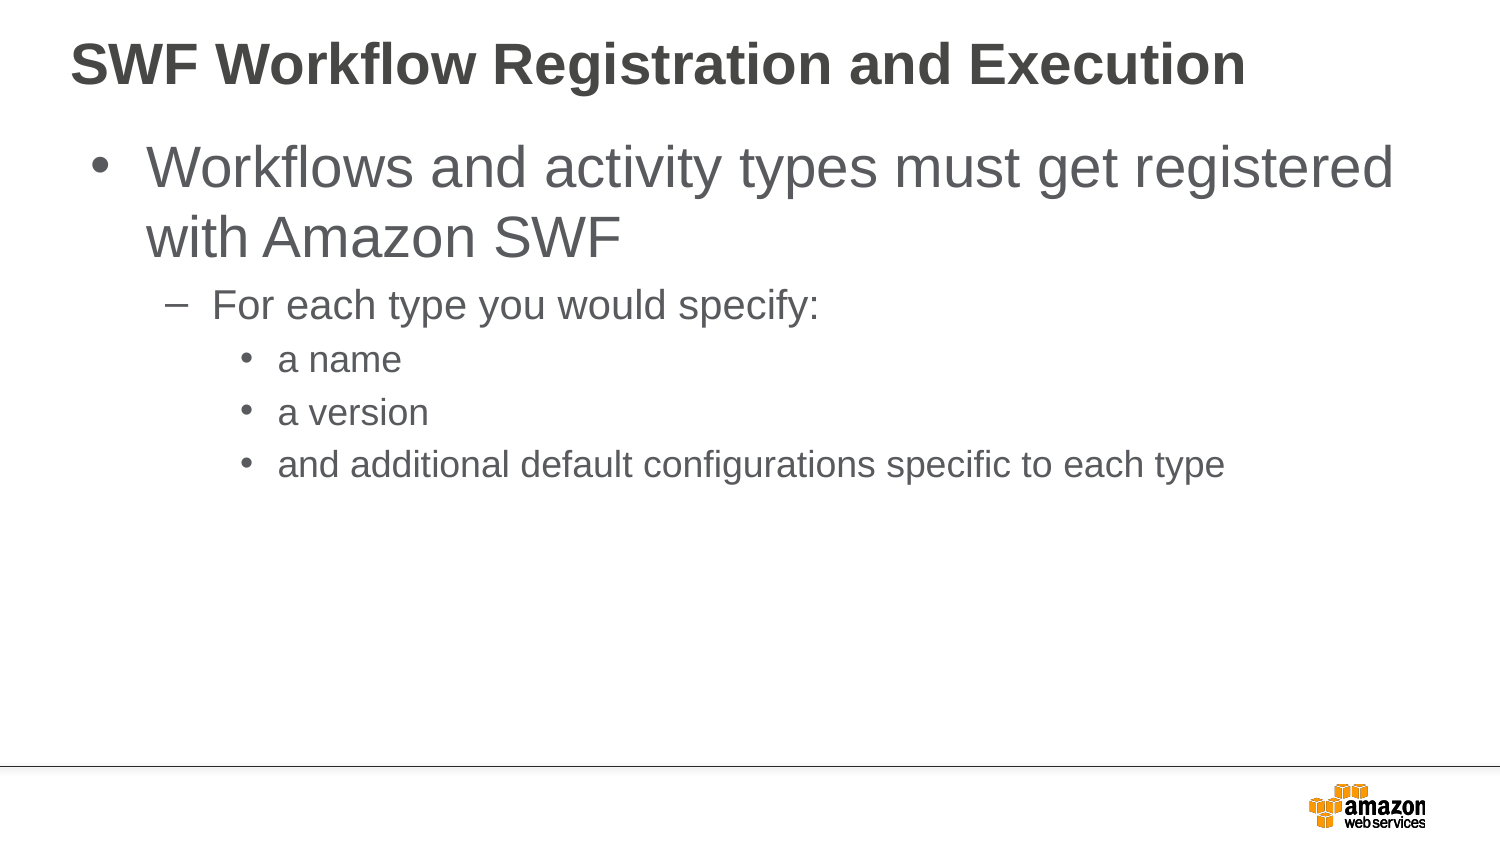

# SWF Workflow Registration and Execution
Workflows and activity types must get registered with Amazon SWF
For each type you would specify:
a name
a version
and additional default configurations specific to each type